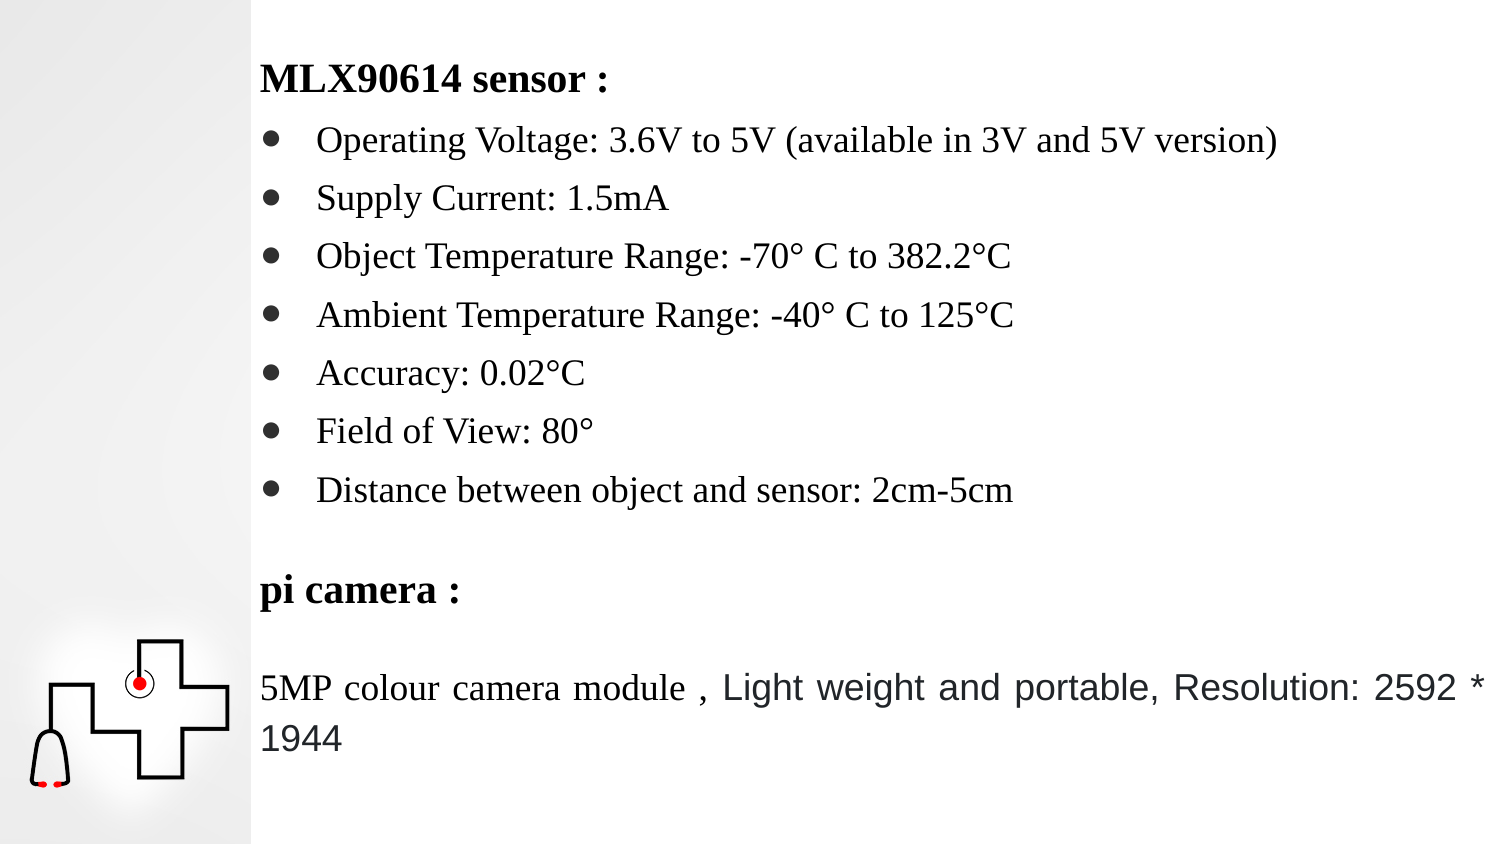

MLX90614 sensor :
Operating Voltage: 3.6V to 5V (available in 3V and 5V version)
Supply Current: 1.5mA
Object Temperature Range: -70° C to 382.2°C
Ambient Temperature Range: -40° C to 125°C
Accuracy: 0.02°C
Field of View: 80°
Distance between object and sensor: 2cm-5cm
pi camera :
5MP colour camera module , Light weight and portable, Resolution: 2592 * 1944